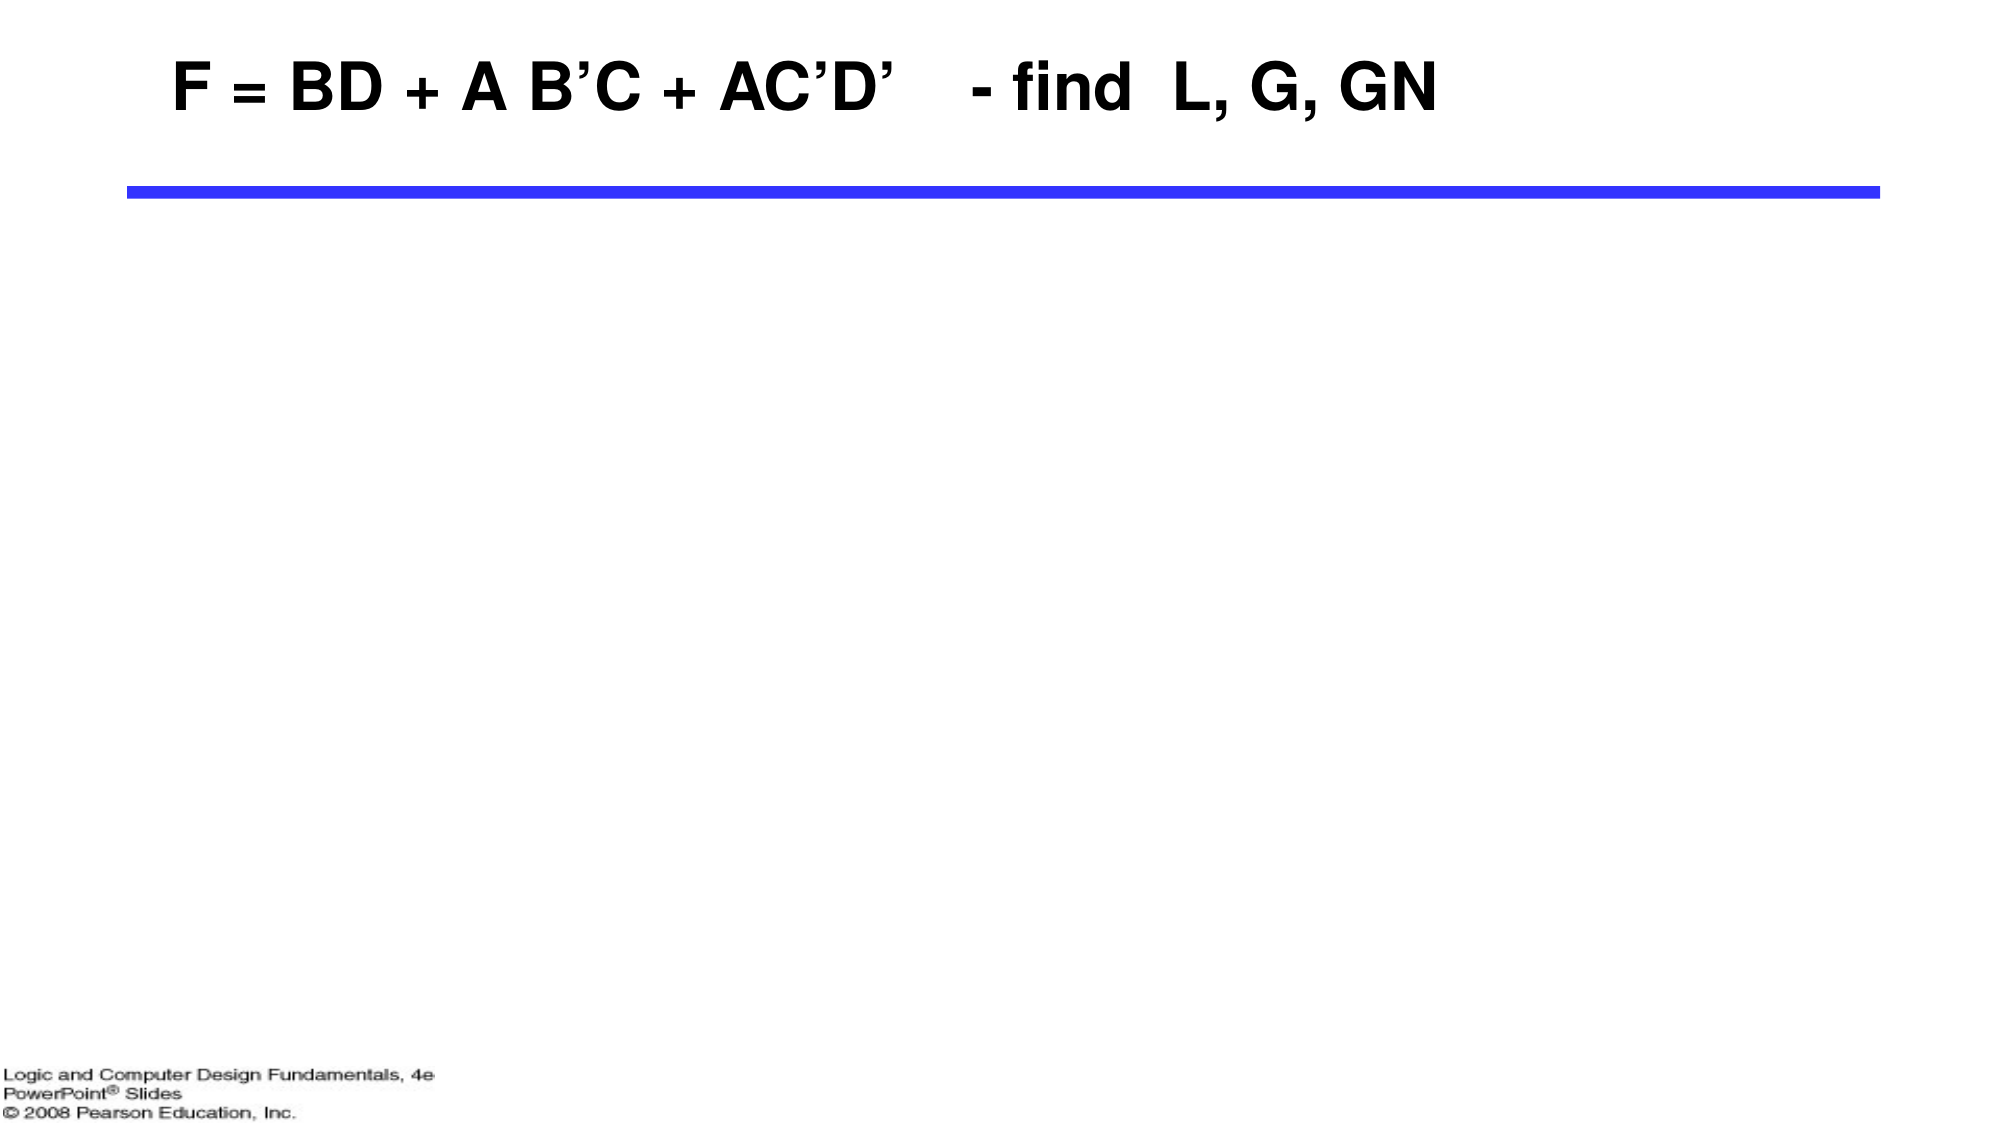

# F = BD + A B’C + AC’D’    - find  L, G, GN